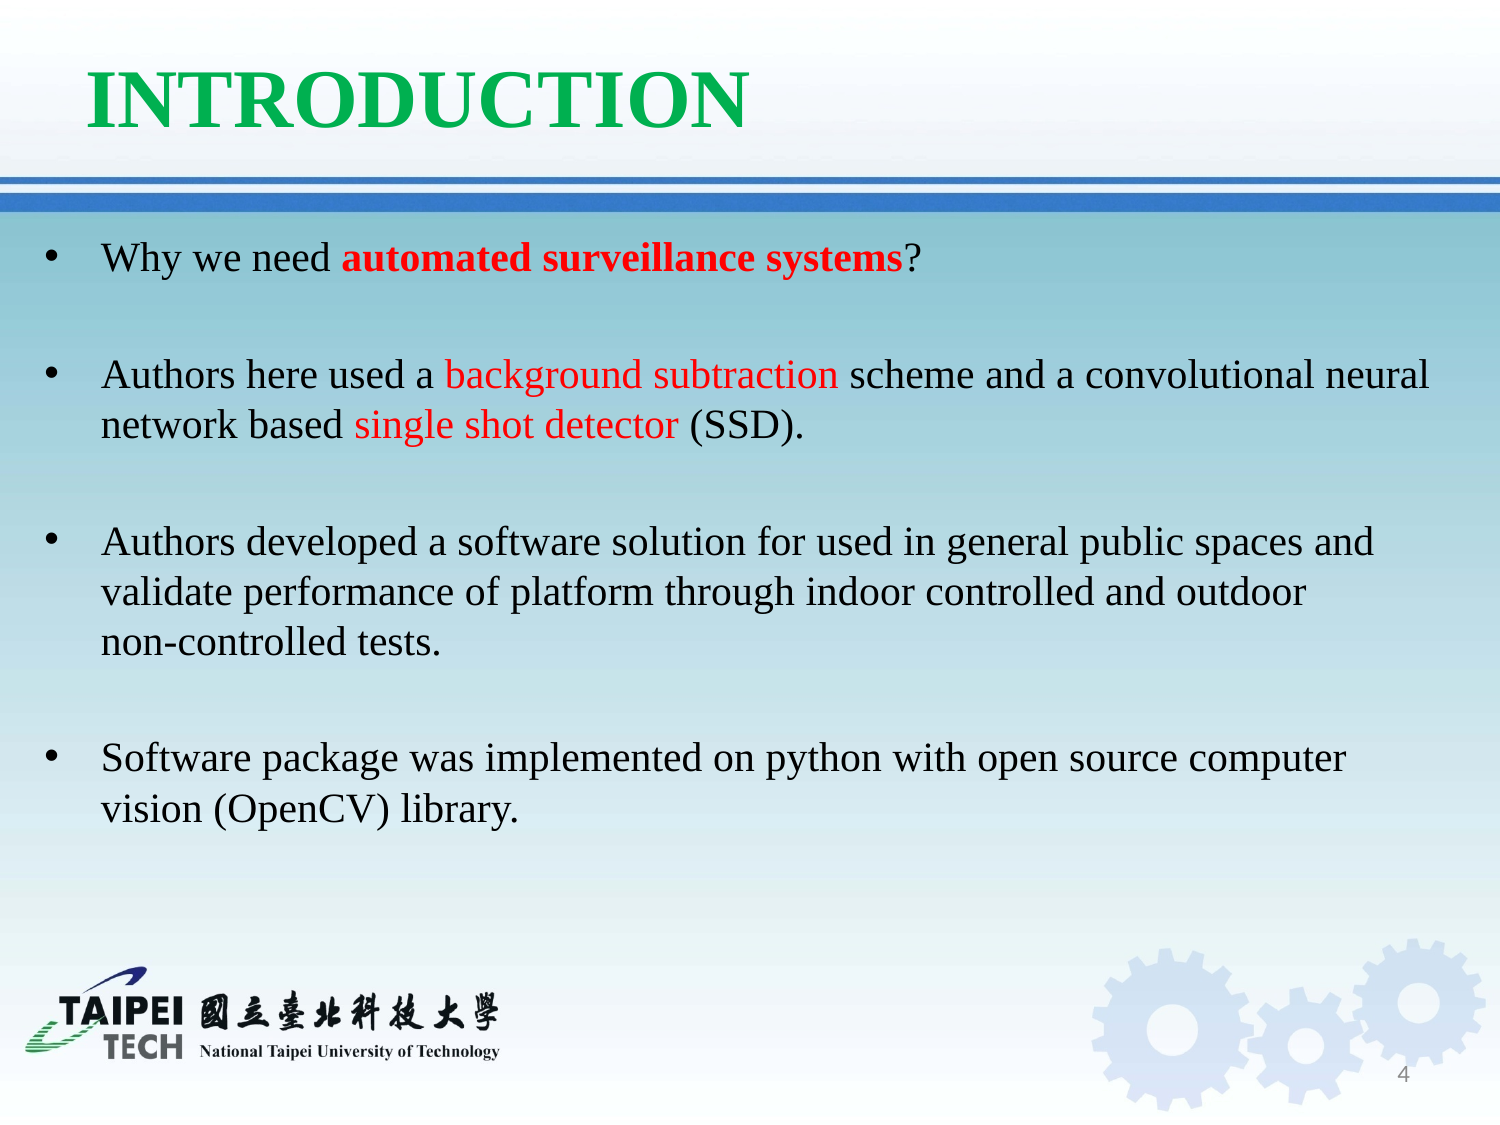

# INTRODUCTION
Why we need automated surveillance systems?

Authors here used a background subtraction scheme and a convolutional neural network based single shot detector (SSD).

Authors developed a software solution for used in general public spaces and validate performance of platform through indoor controlled and outdoor        non-controlled tests.

Software package was implemented on python with open source computer vision (OpenCV) library.
4